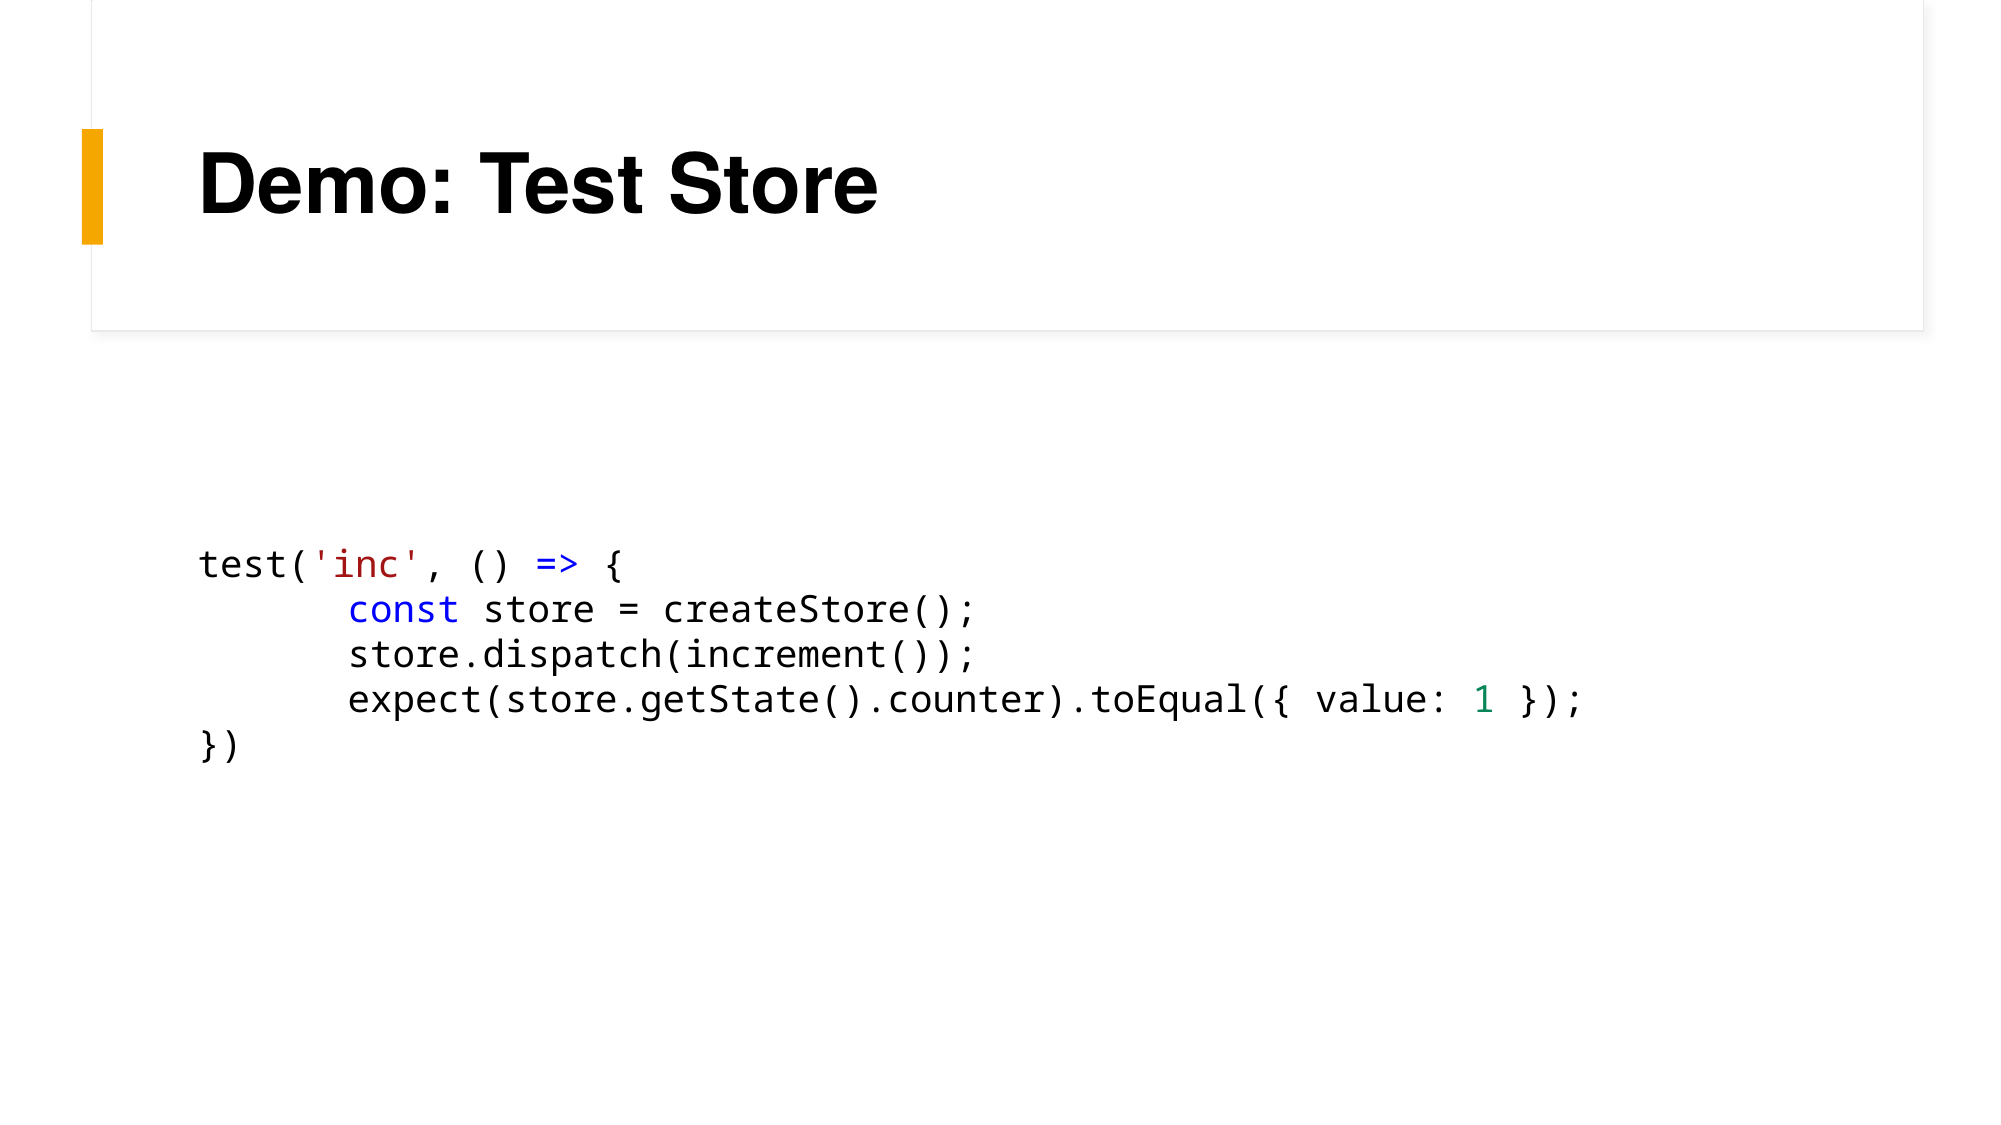

# Demo: Test Store
test('inc', () => {
	const store = createStore();
	store.dispatch(increment());
	expect(store.getState().counter).toEqual({ value: 1 });
})